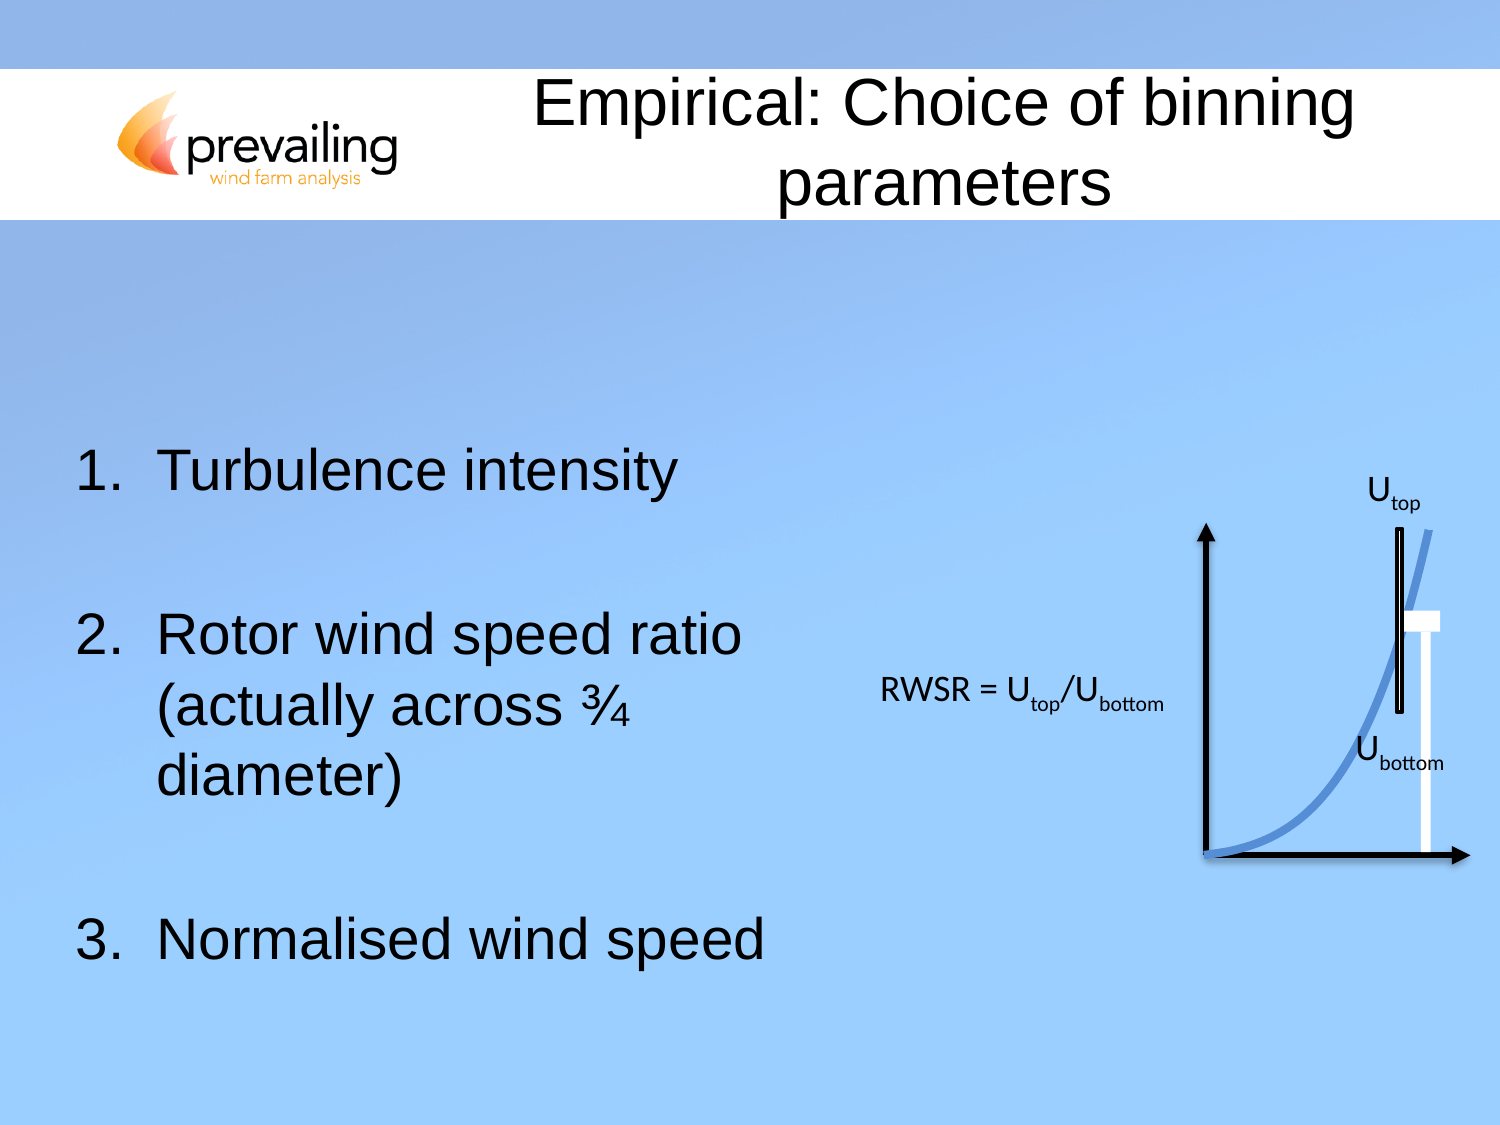

# Empirical: Choice of binning parameters

Turbulence intensity

Rotor wind speed ratio
(actually across ¾ diameter)

Normalised wind speed

### Chart

| Category |  |
|---|---|

Utop
RWSR = Utop/Ubottom
Ubottom